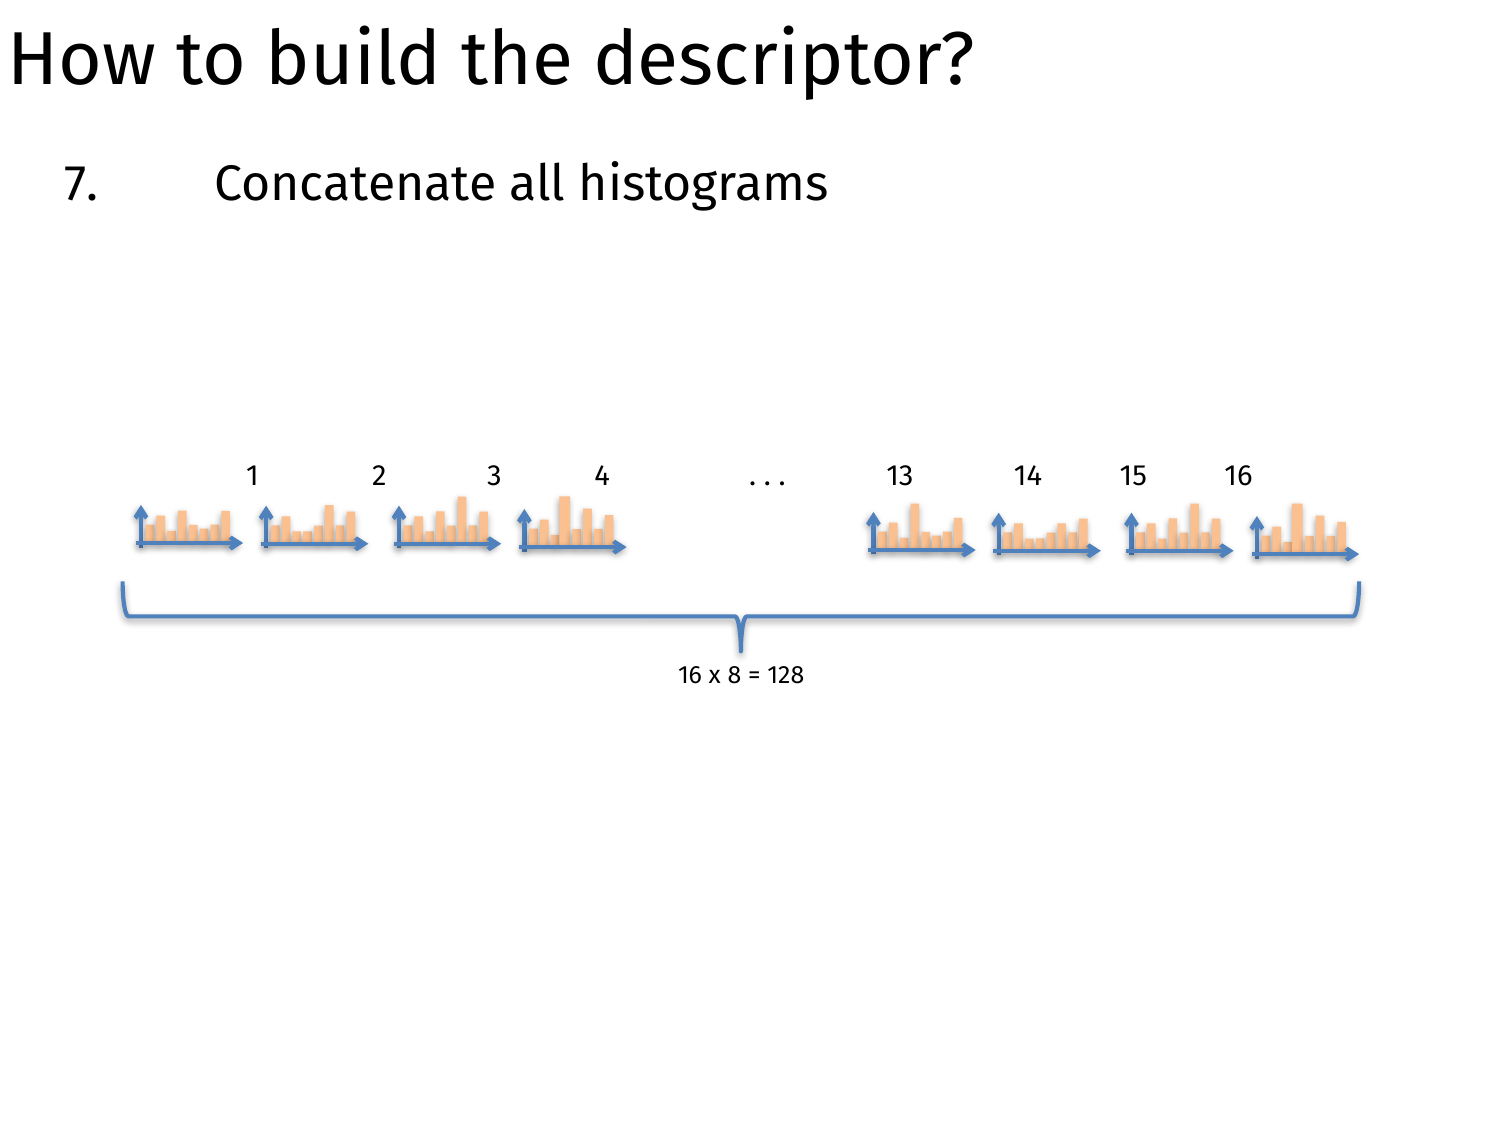

How to build the descriptor?
7.	Concatenate all histograms
         2             3            4                  . . .             13             14          15          16

16 x 8 = 128